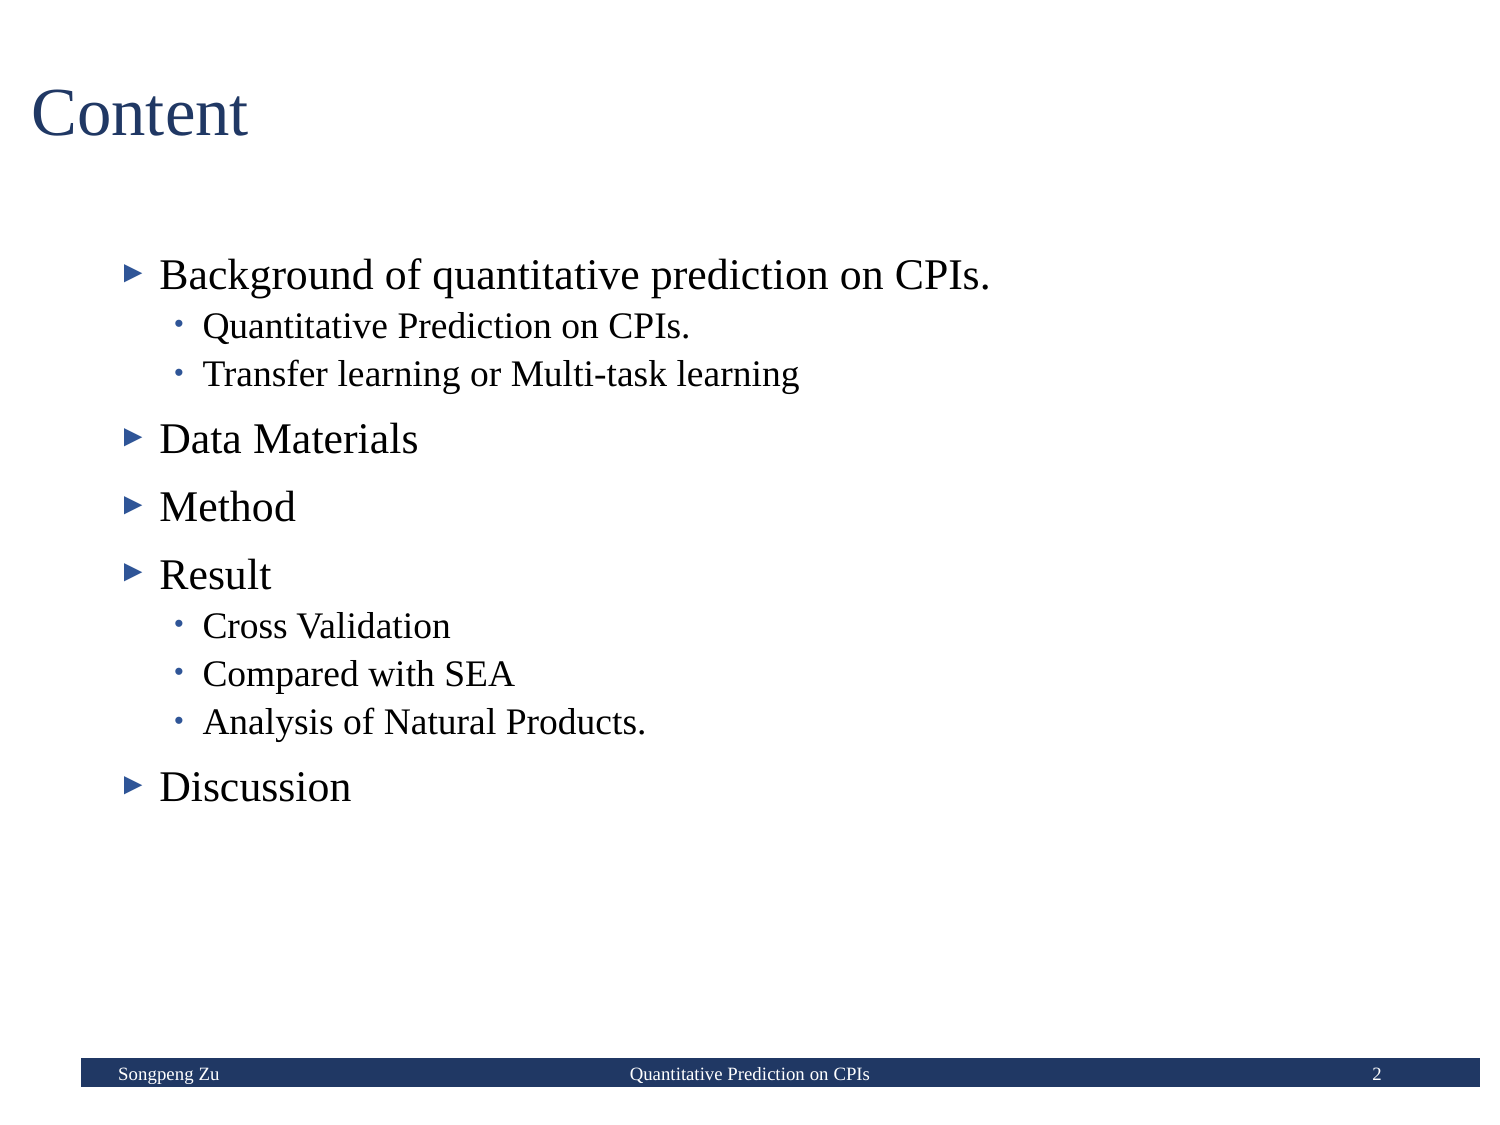

# Content
 Background of quantitative prediction on CPIs.
Quantitative Prediction on CPIs.
Transfer learning or Multi-task learning
 Data Materials
 Method
 Result
Cross Validation
Compared with SEA
Analysis of Natural Products.
 Discussion
Songpeng Zu
Quantitative Prediction on CPIs
2